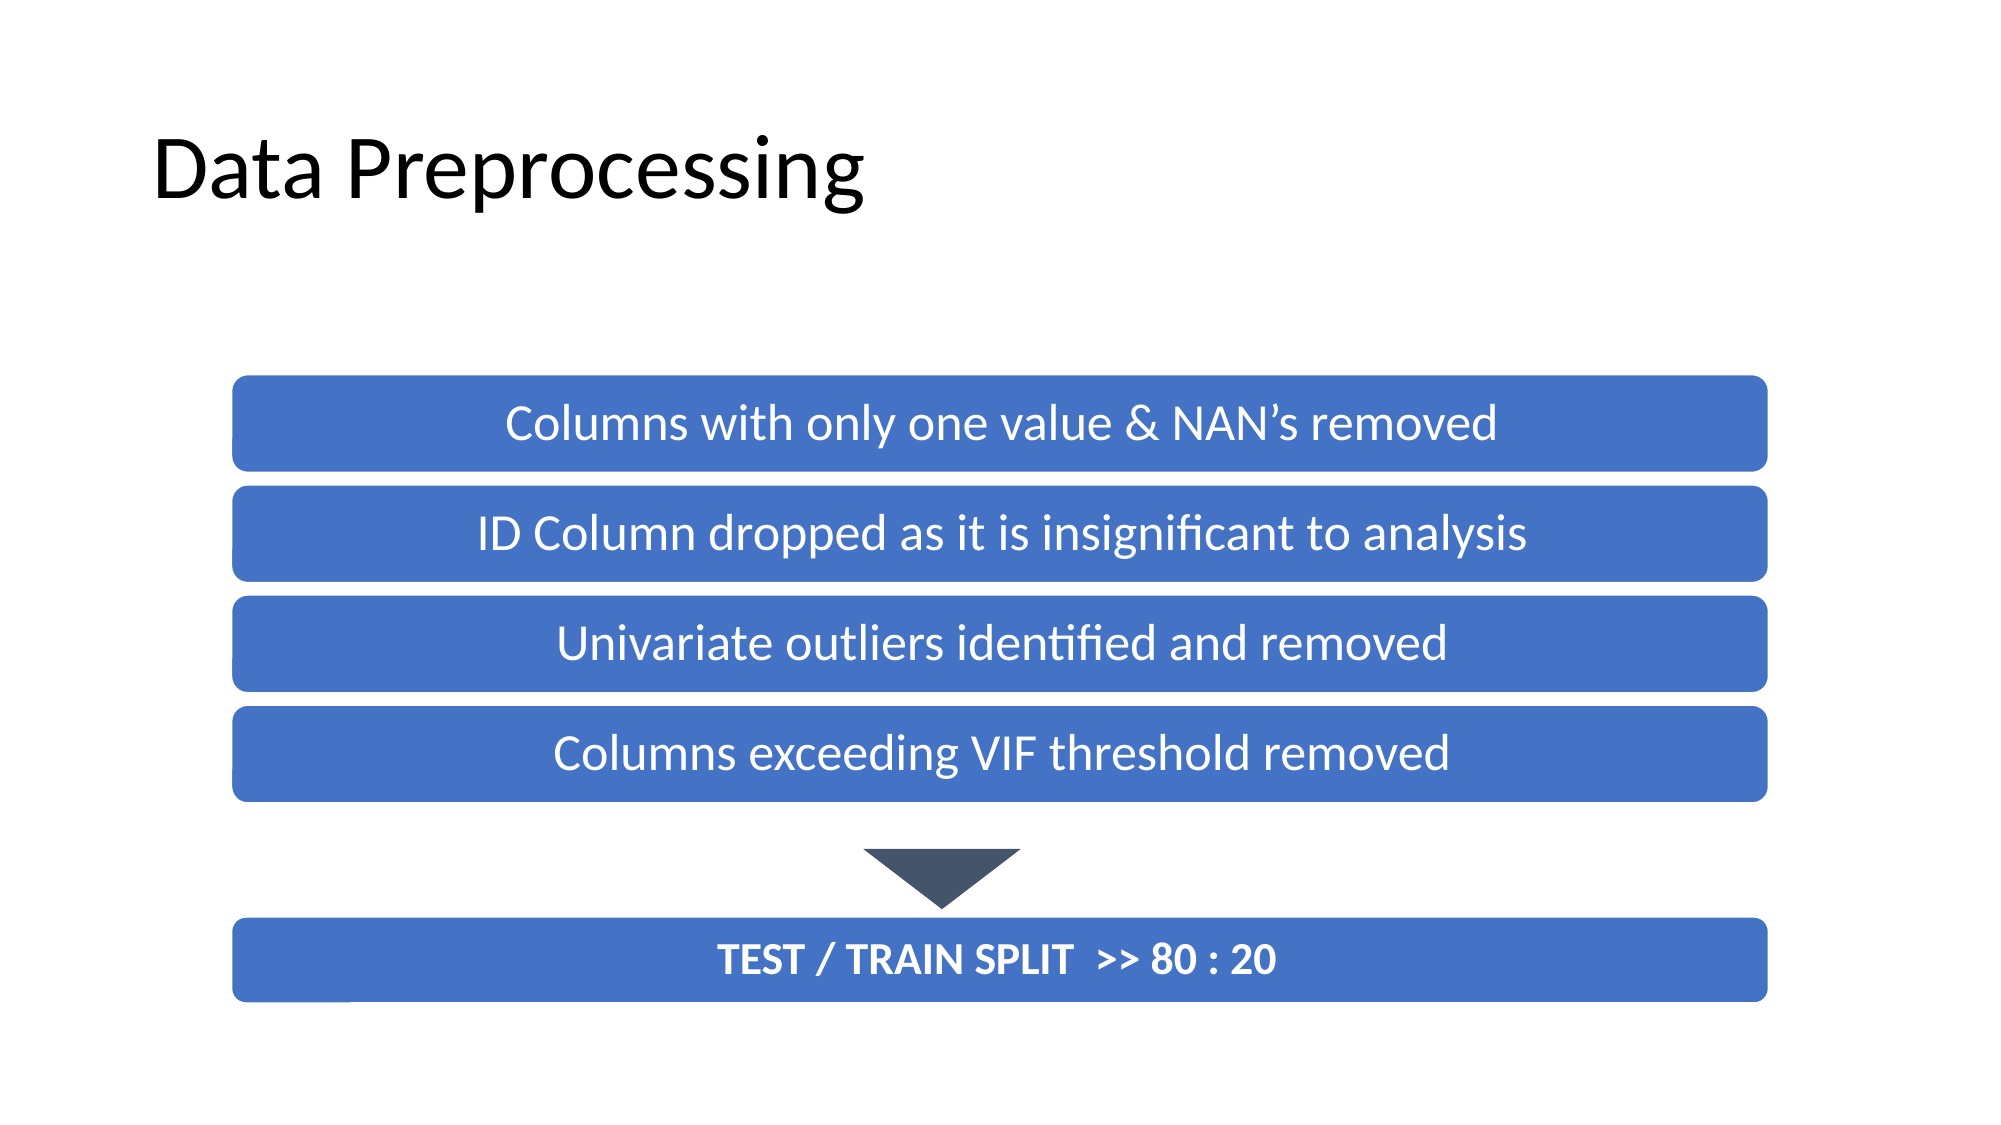

# Data Preprocessing

Columns with only one value & NAN’s removed
ID Column dropped as it is insignificant to analysis
Univariate outliers identified and removed
Columns exceeding VIF threshold removed

TEST / TRAIN SPLIT  >> 80 : 20